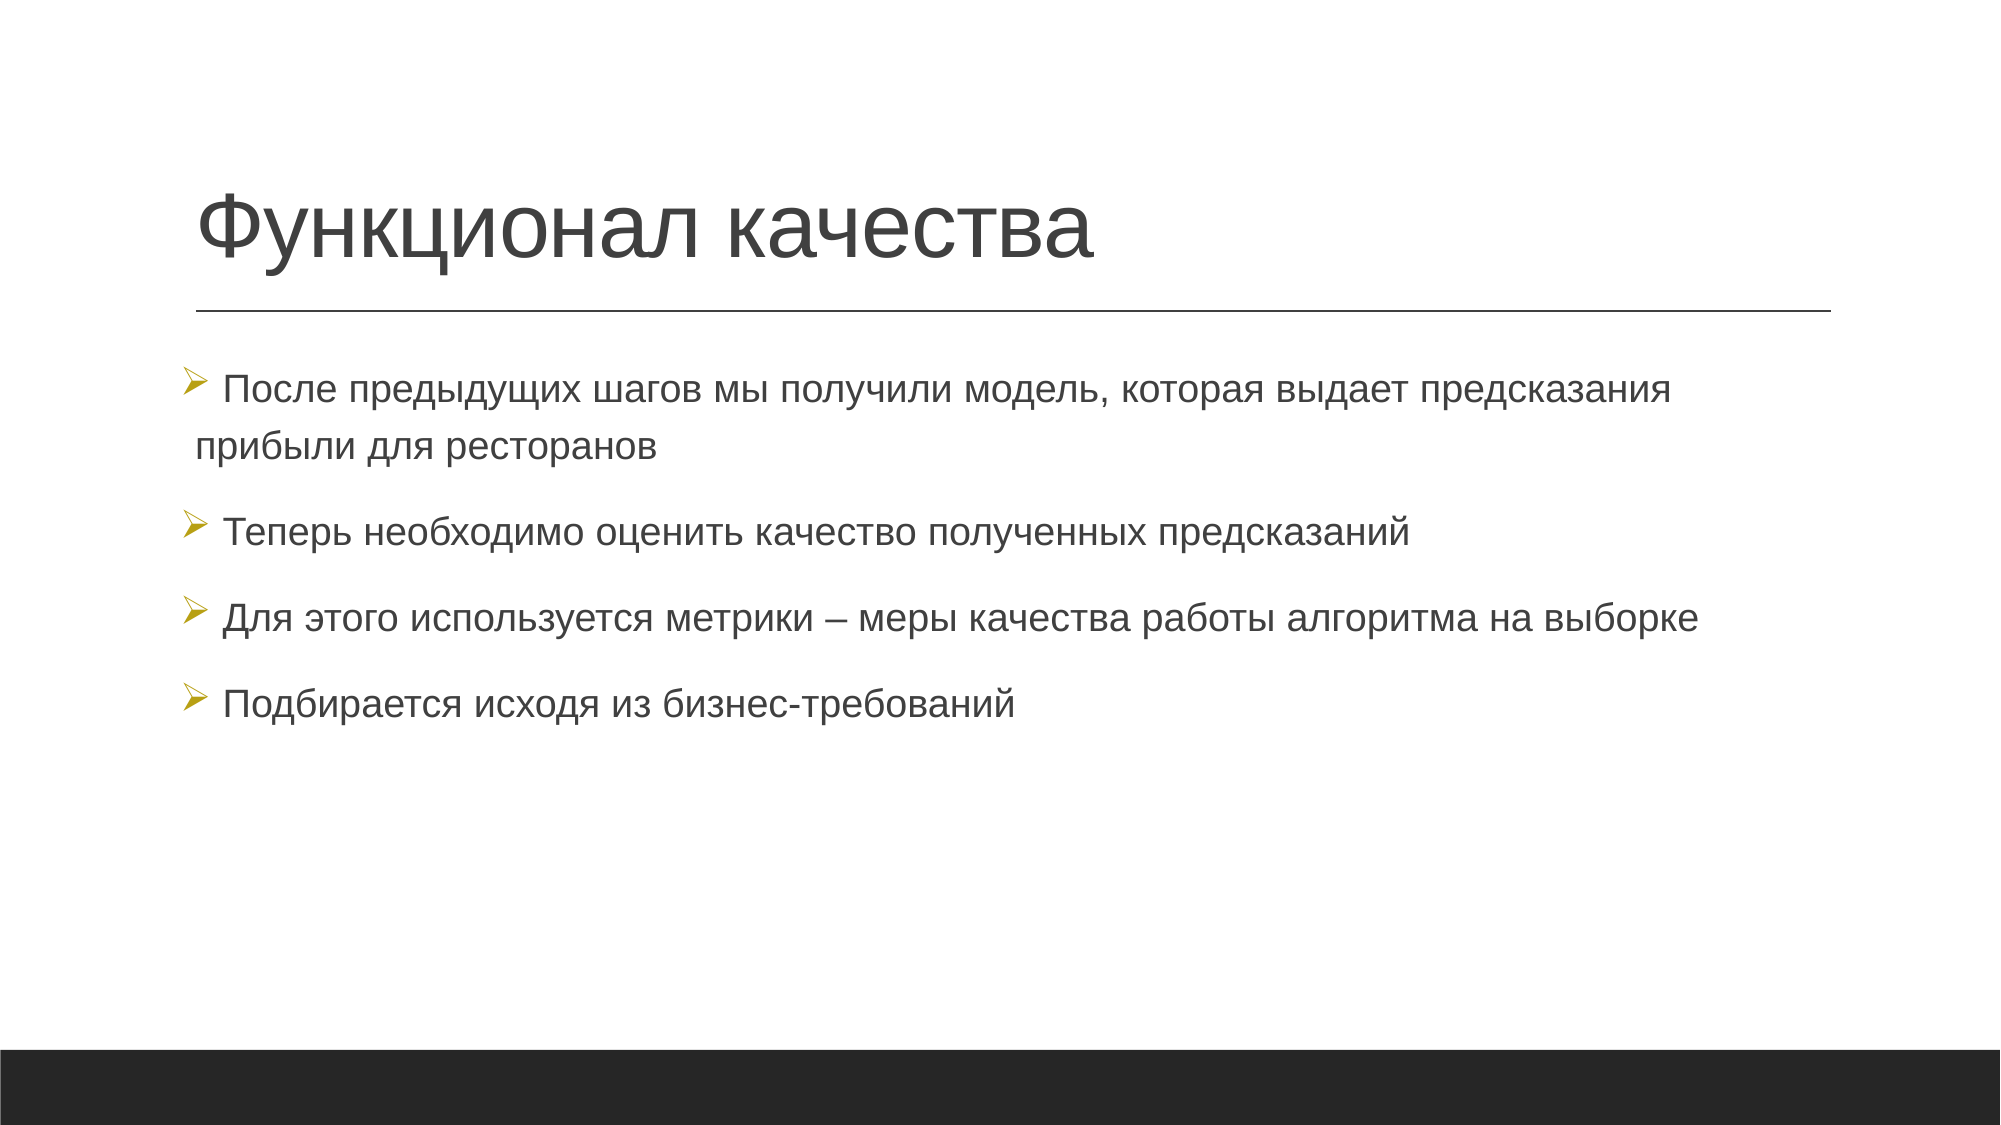

# Функционал качества
 После предыдущих шагов мы получили модель, которая выдает предсказания прибыли для ресторанов
 Теперь необходимо оценить качество полученных предсказаний
 Для этого используется метрики – меры качества работы алгоритма на выборке
 Подбирается исходя из бизнес-требований